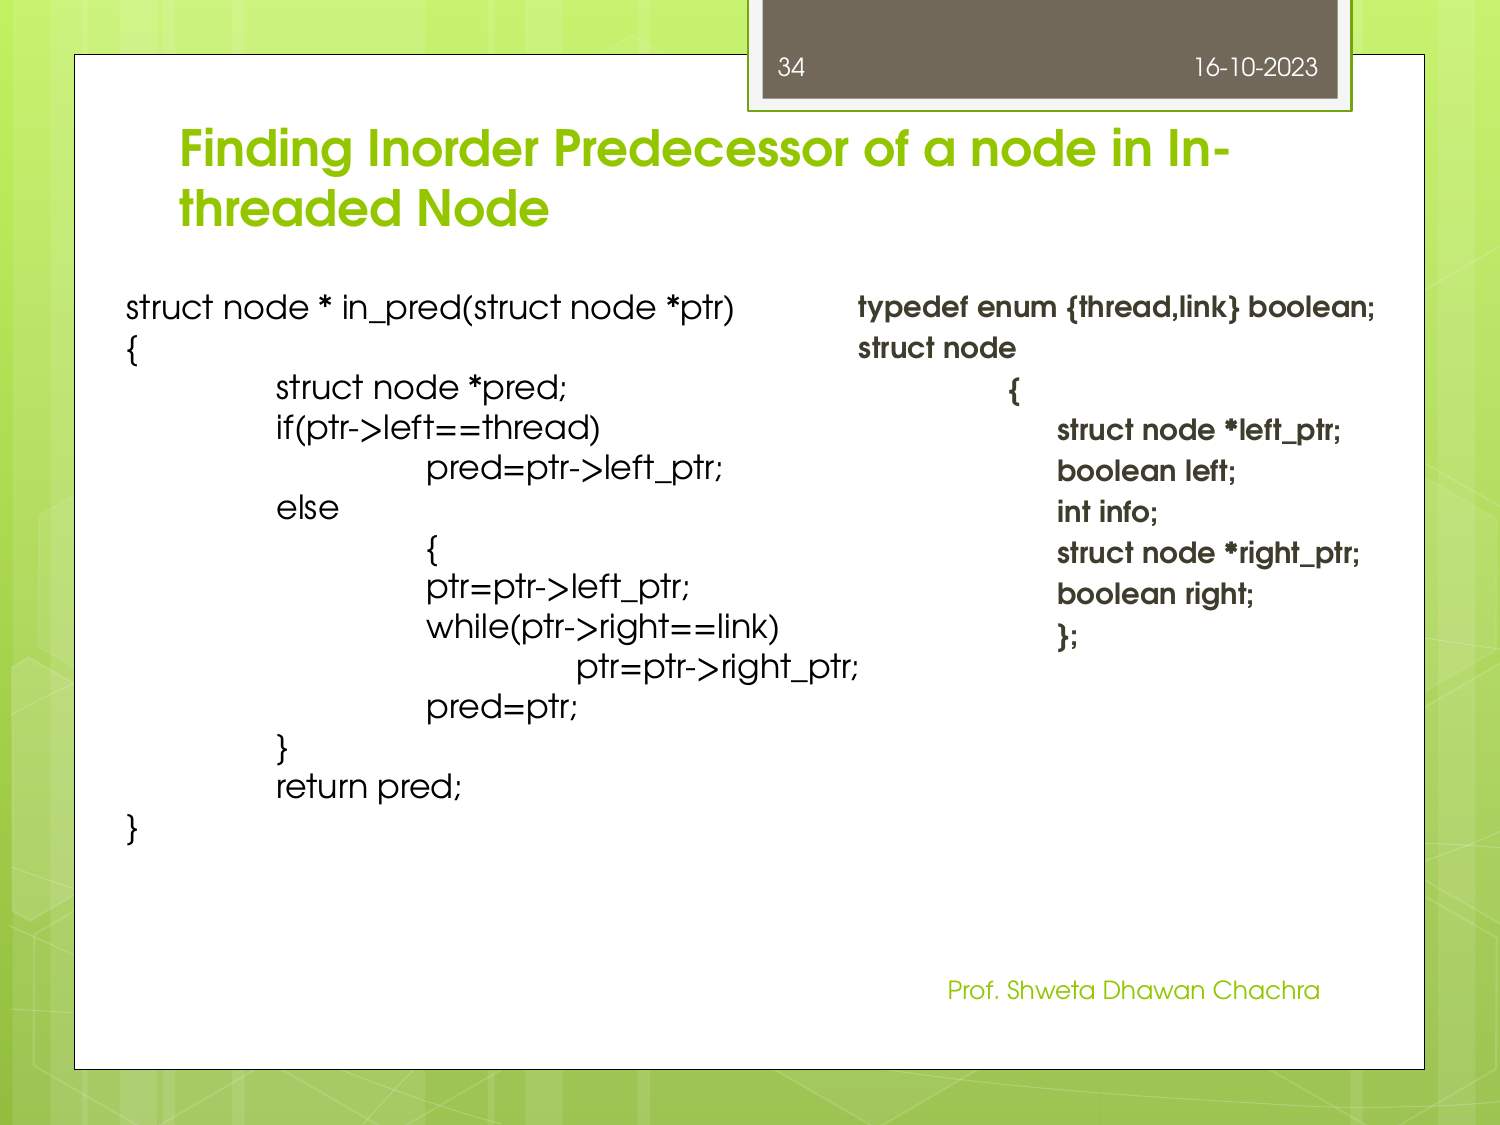

34
16-10-2023
# Finding Inorder Predecessor of a node in In-threaded Node
struct node * in_pred(struct node *ptr)
{
	struct node *pred;
	if(ptr->left==thread)
		pred=ptr->left_ptr;
	else
		{
		ptr=ptr->left_ptr;
		while(ptr->right==link)
			ptr=ptr->right_ptr;
		pred=ptr;
	}
	return pred;
}
typedef enum {thread,link} boolean;
struct node
	{
	struct node *left_ptr;
	boolean left;
	int info;
	struct node *right_ptr;
	boolean right;
	};

Prof. Shweta Dhawan Chachra